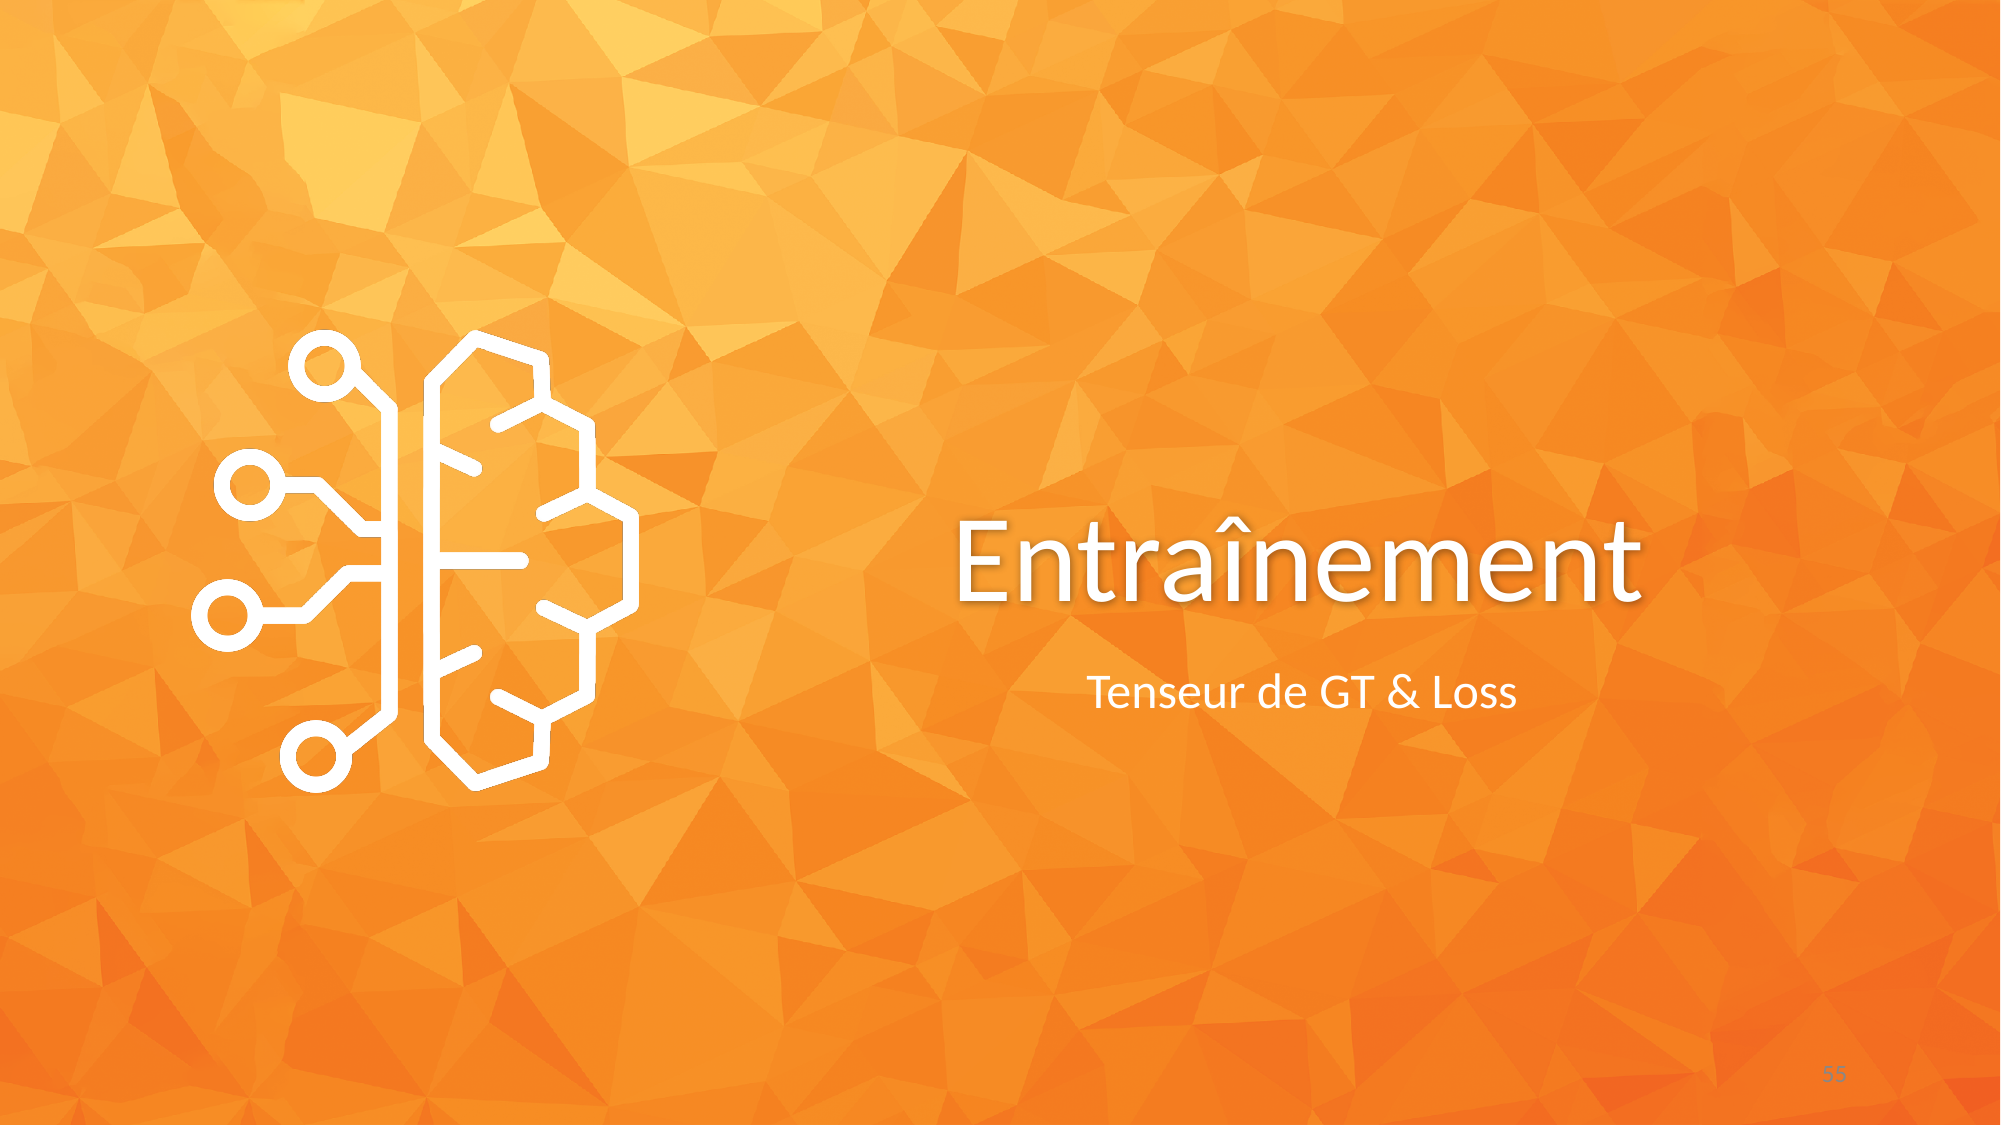

# Entraînement
Tenseur de GT & Loss
55